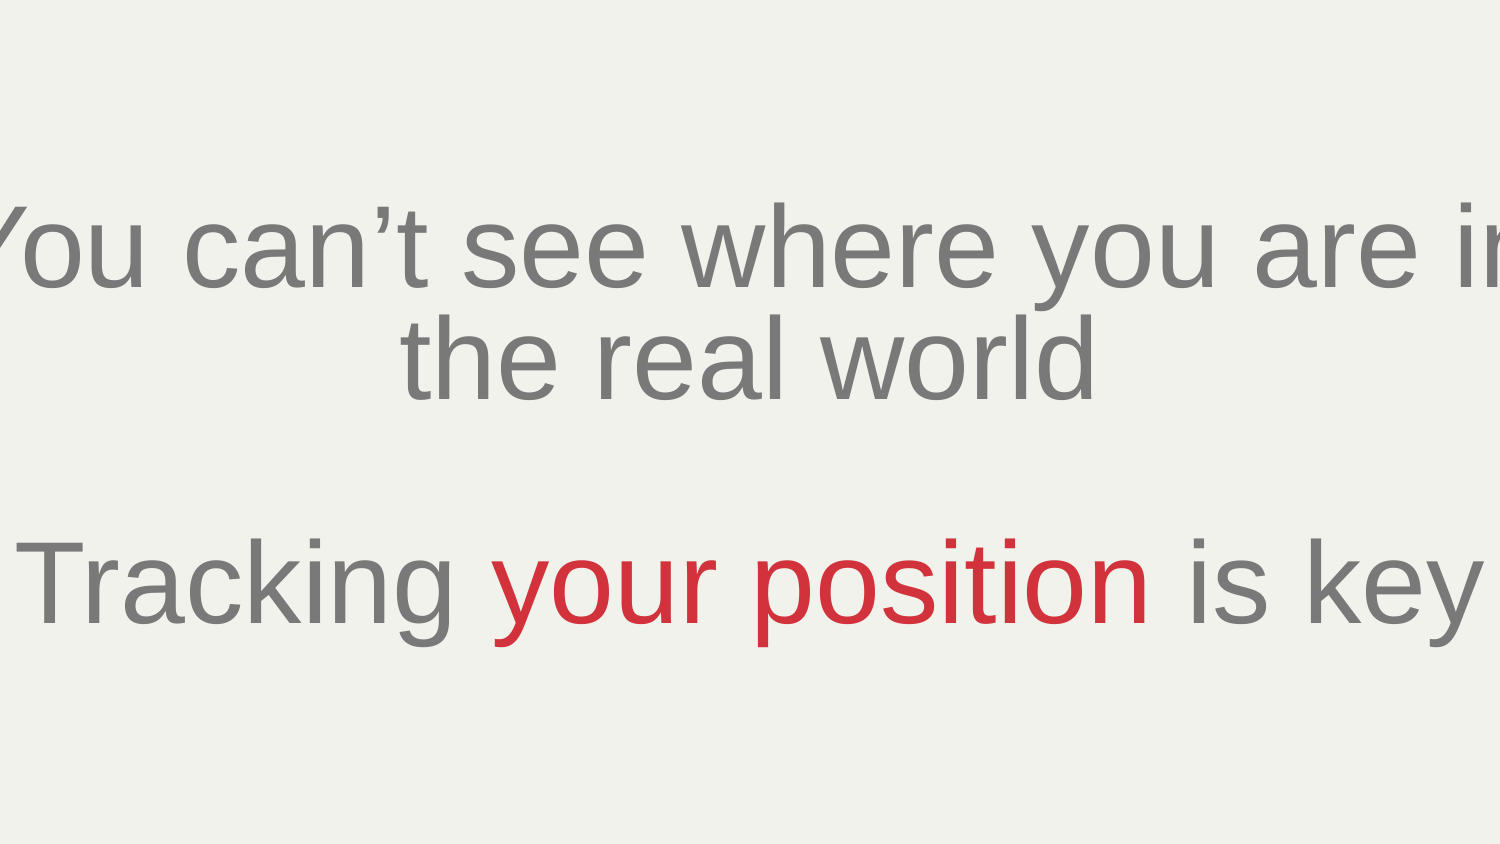

You can’t see where you are in the real world

Tracking your position is key